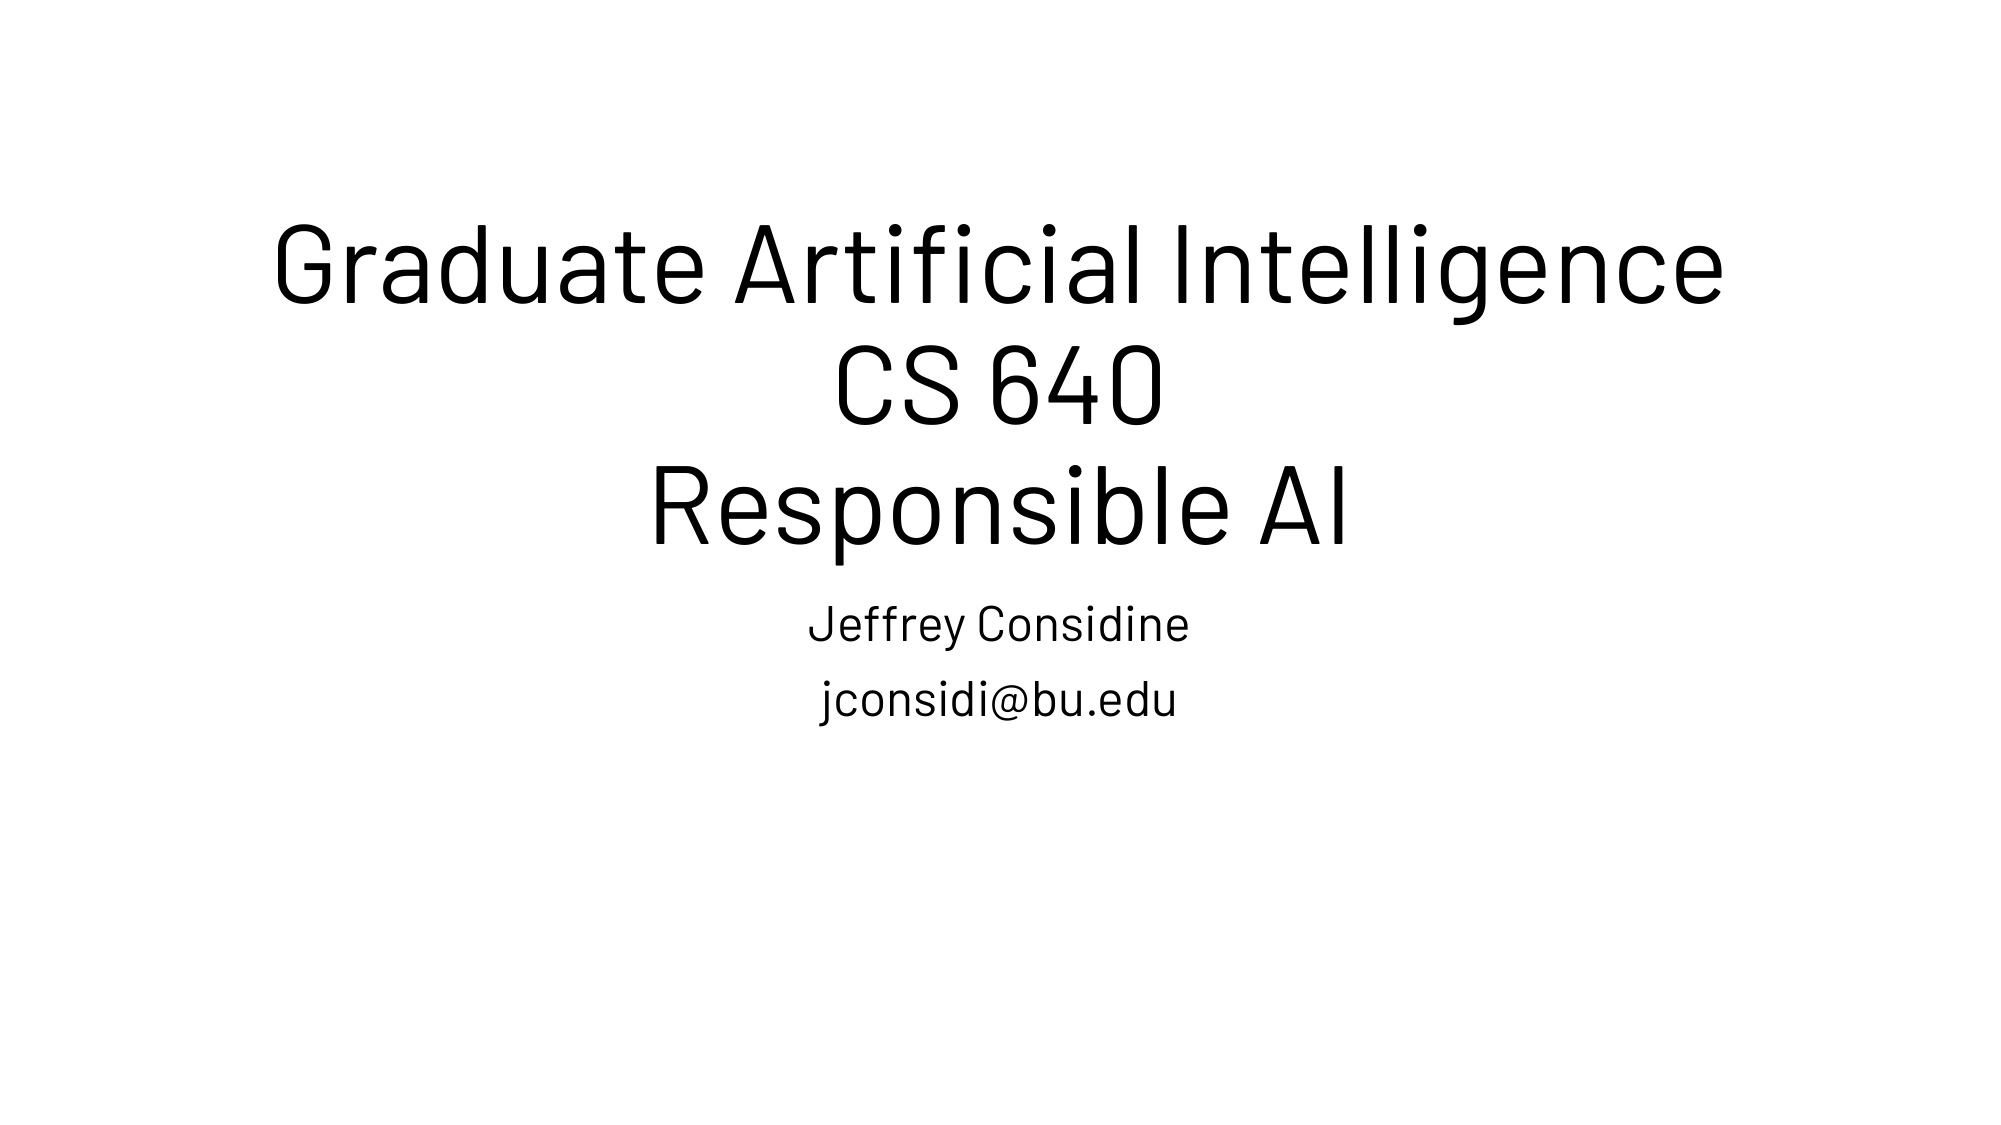

# Graduate Artificial Intelligence CS 640 Responsible AI
Jeffrey Considine
jconsidi@bu.edu